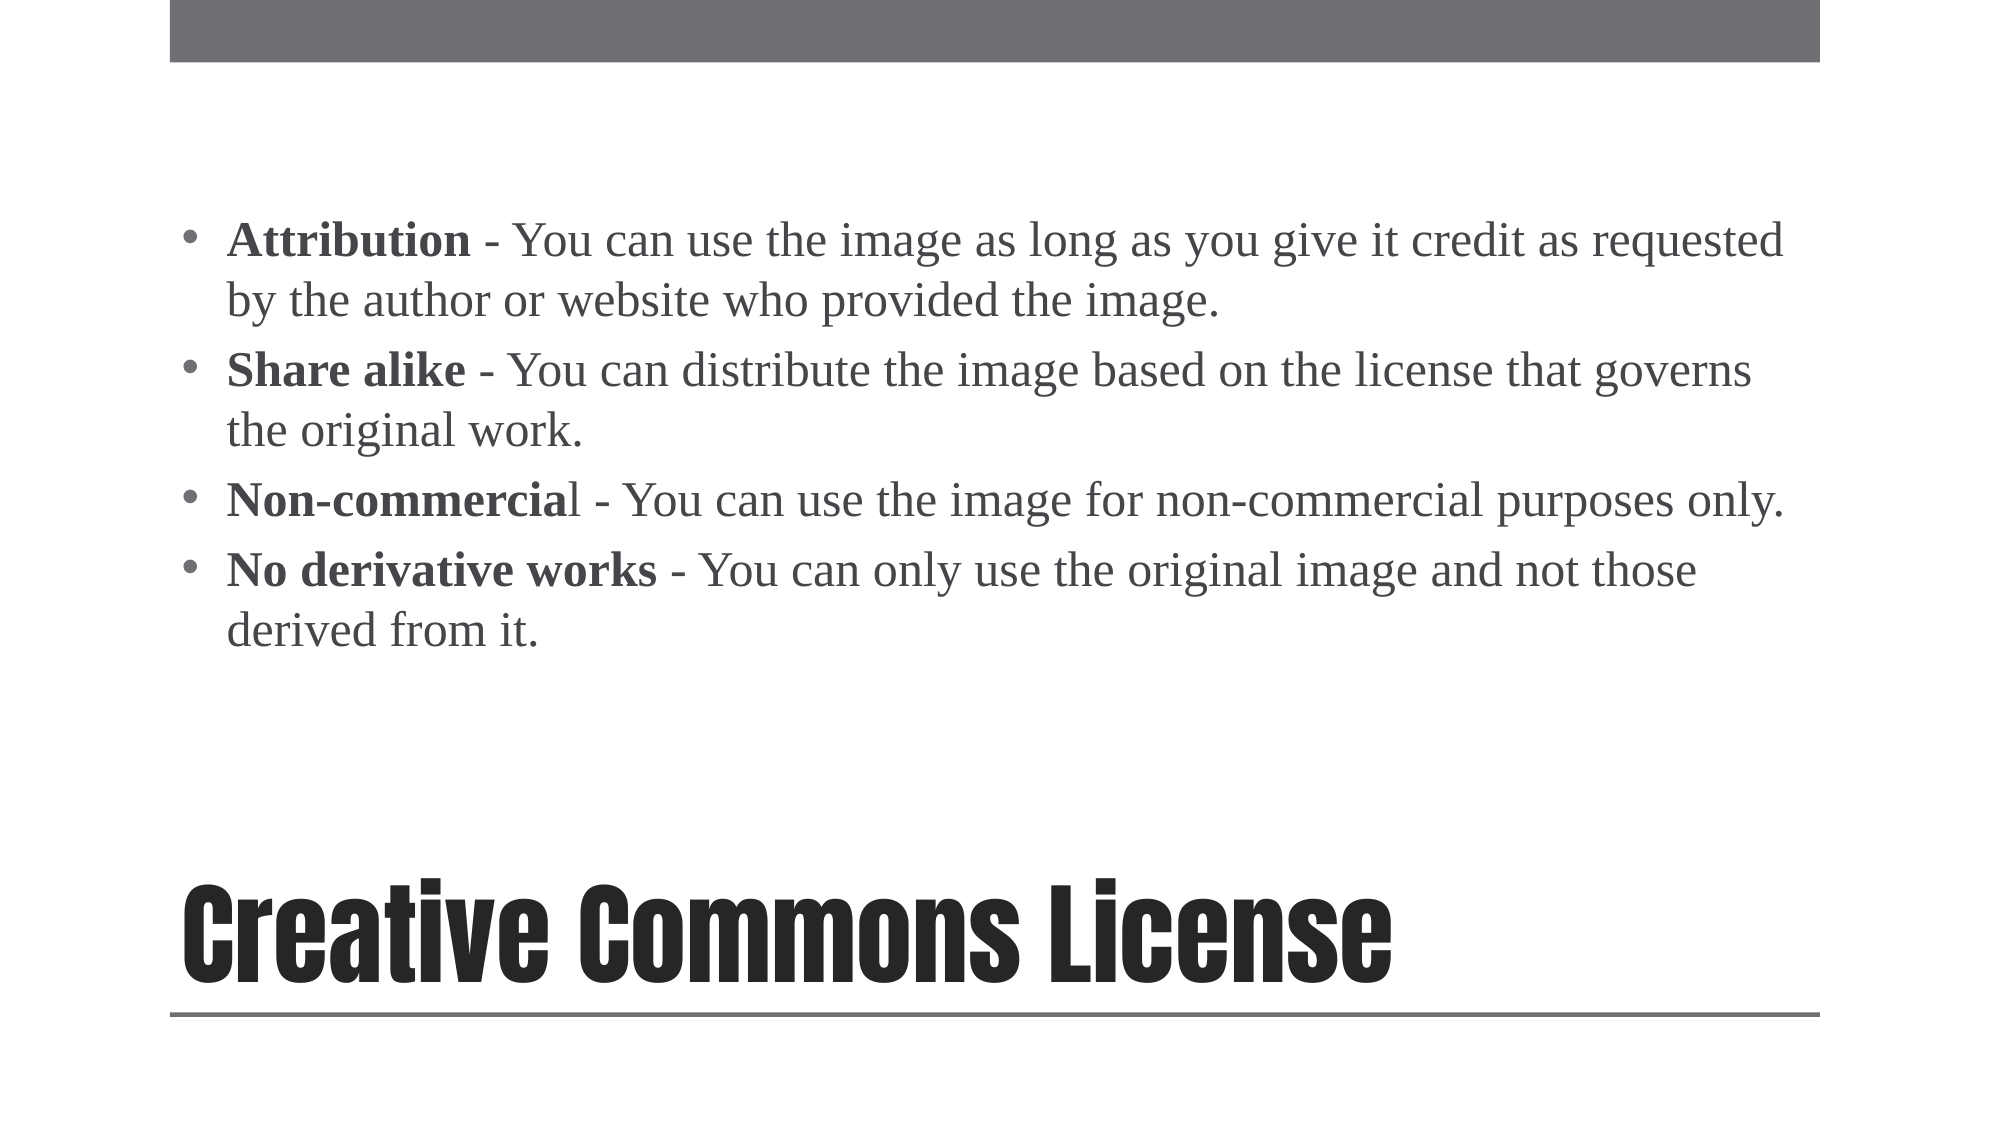

Attribution - You can use the image as long as you give it credit as requested by the author or website who provided the image.
Share alike - You can distribute the image based on the license that governs the original work.
Non-commercial - You can use the image for non-commercial purposes only.
No derivative works - You can only use the original image and not those derived from it.
# Creative Commons License